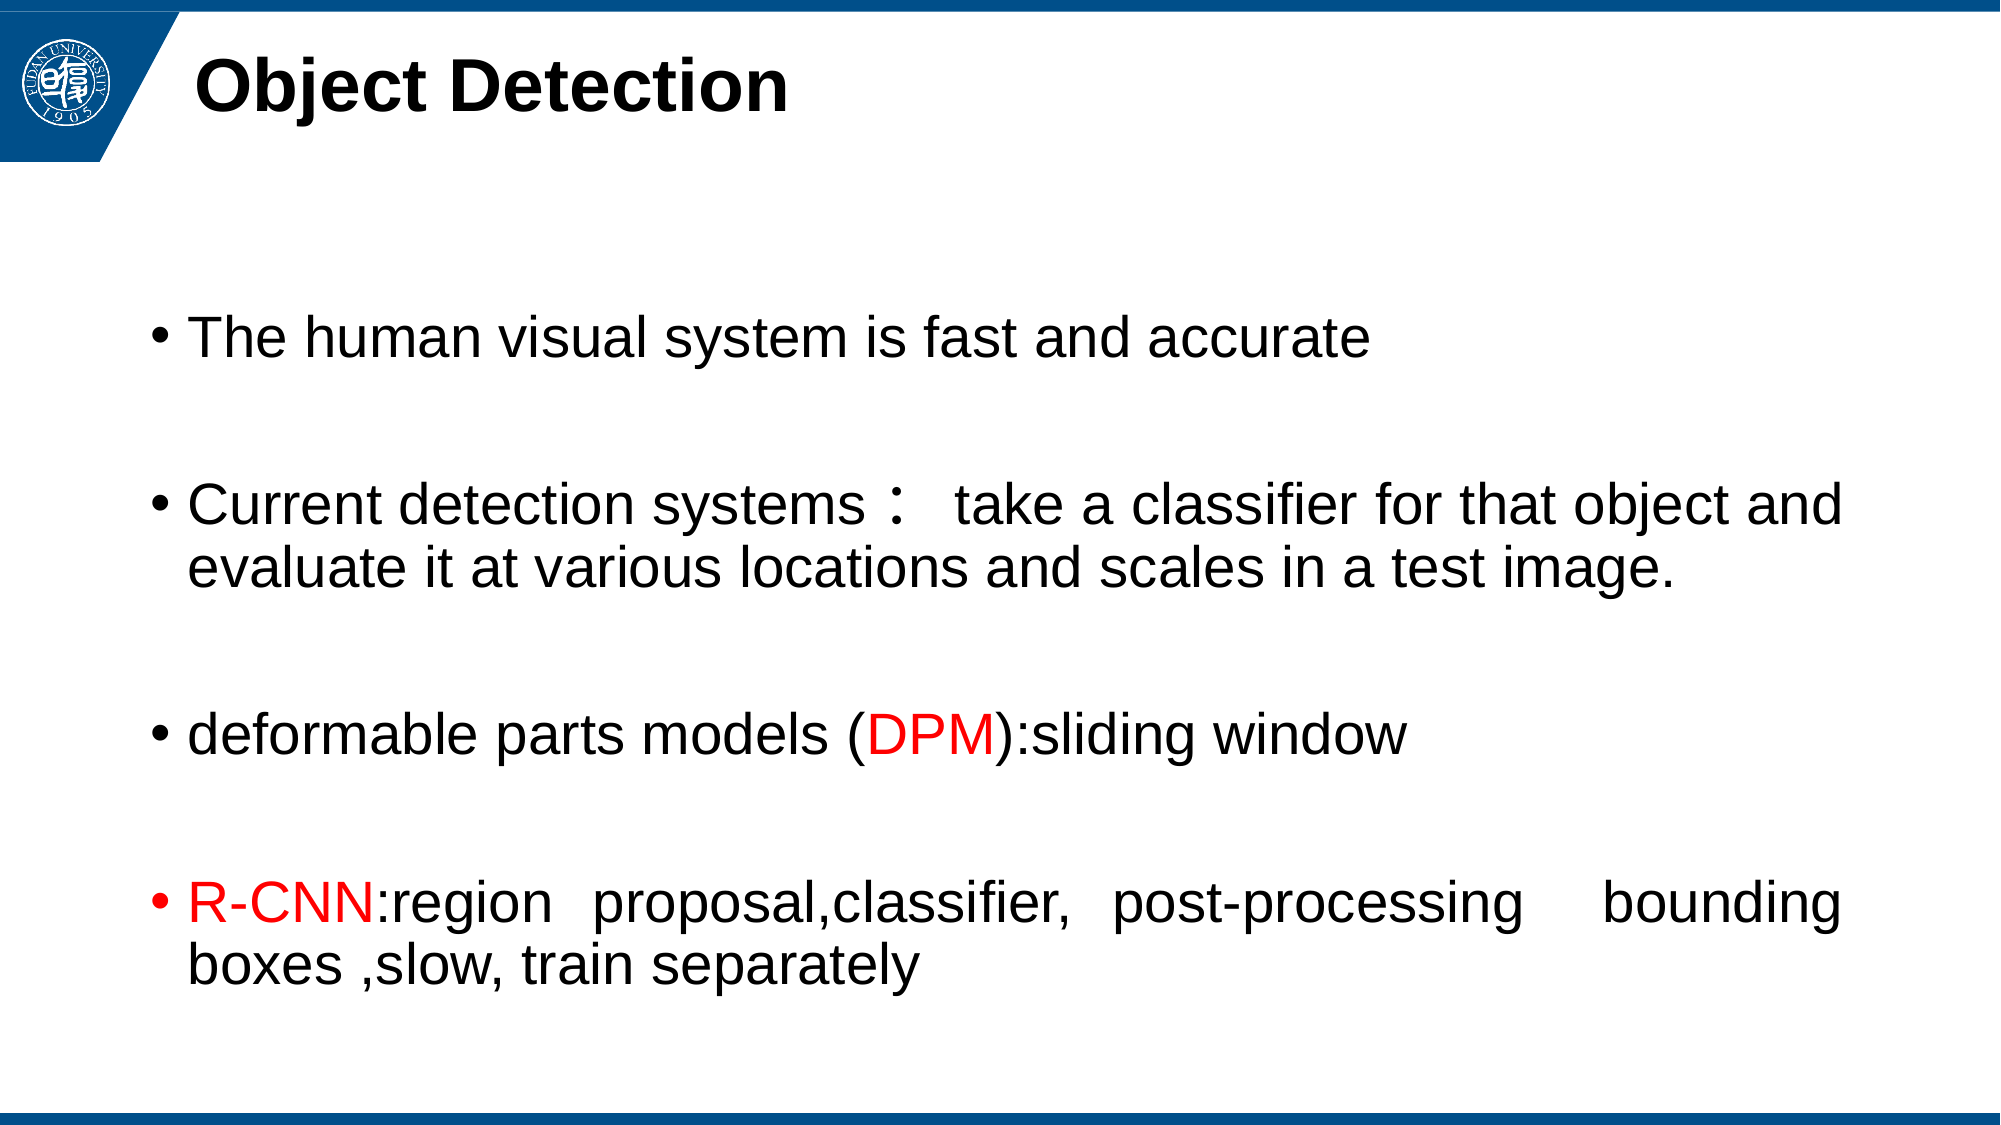

# Object Detection
The human visual system is fast and accurate

Current detection systems：take a classifier for that object and evaluate it at various locations and scales in a test image.

deformable parts models (DPM):sliding window

R-CNN:region proposal,classifier, post-processing  bounding boxes ,slow, train separately